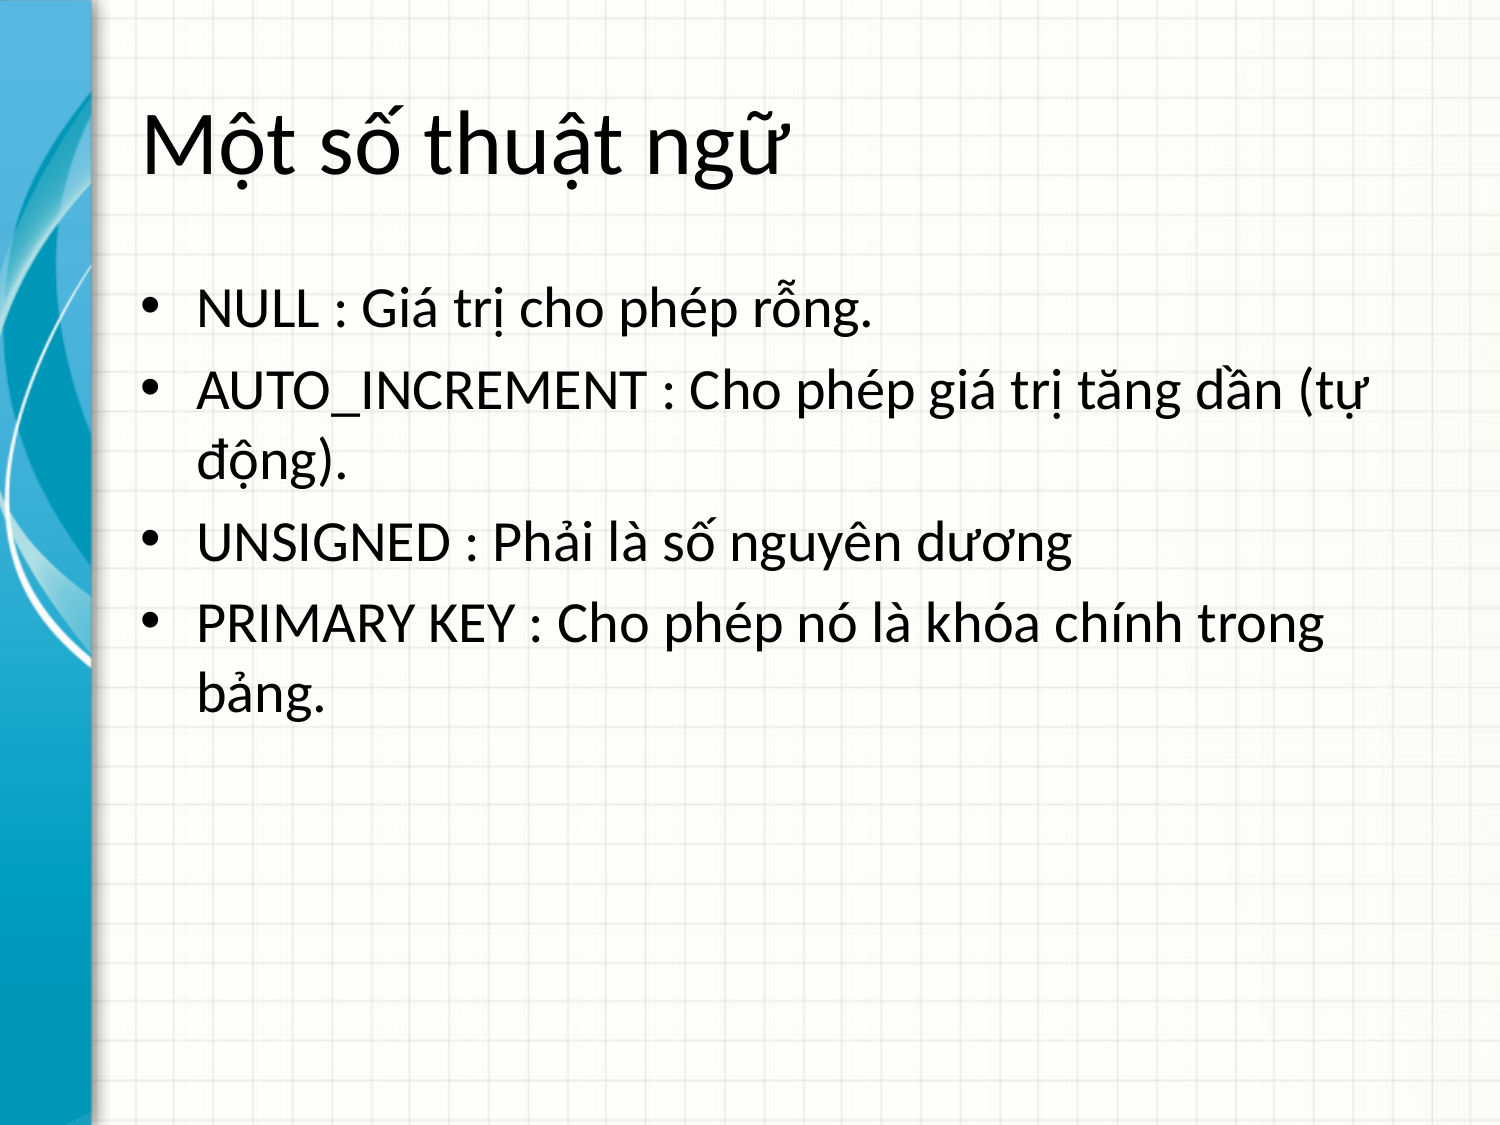

# Một số thuật ngữ
NULL : Giá trị cho phép rỗng.
AUTO_INCREMENT : Cho phép giá trị tăng dần (tự động).
UNSIGNED : Phải là số nguyên dương
PRIMARY KEY : Cho phép nó là khóa chính trong bảng.